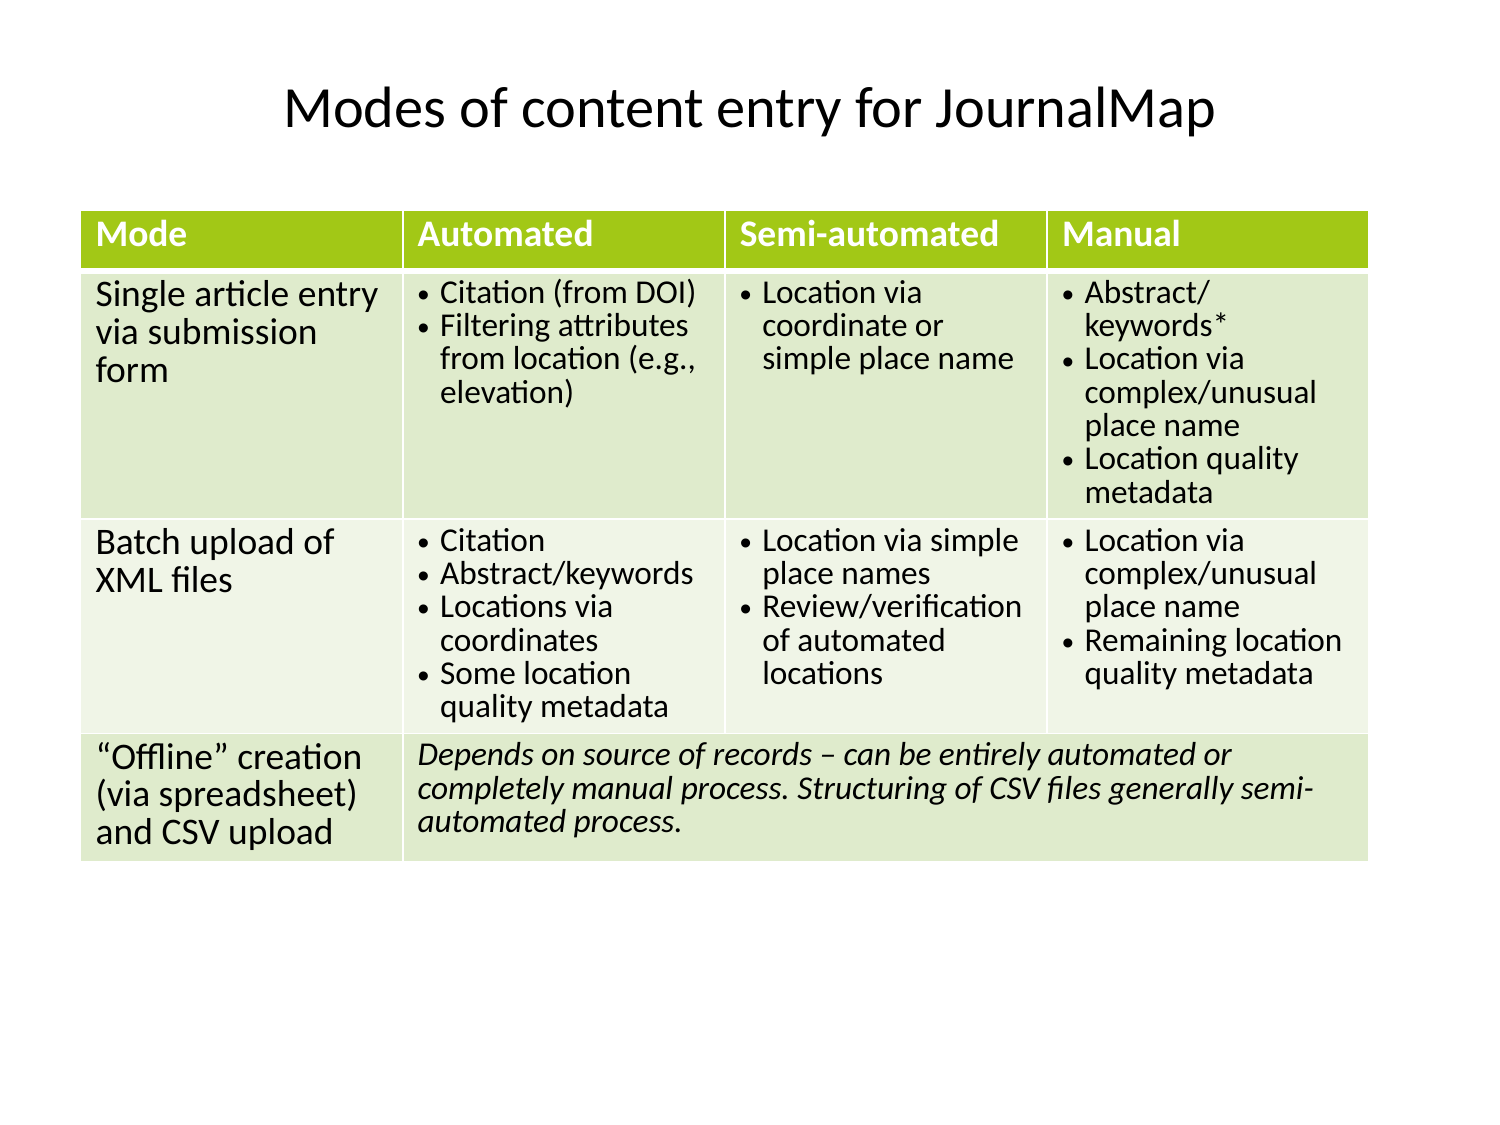

# Modes of content entry for JournalMap
| Mode | Automated | Semi-automated | Manual |
| --- | --- | --- | --- |
| Single article entry via submission form | Citation (from DOI) Filtering attributes from location (e.g., elevation) | Location via coordinate or simple place name | Abstract/keywords\* Location via complex/unusual place name Location quality metadata |
| Batch upload of XML files | Citation Abstract/keywords Locations via coordinates Some location quality metadata | Location via simple place names Review/verification of automated locations | Location via complex/unusual place name Remaining location quality metadata |
| “Offline” creation (via spreadsheet) and CSV upload | Depends on source of records – can be entirely automated or completely manual process. Structuring of CSV files generally semi-automated process. |  |  |